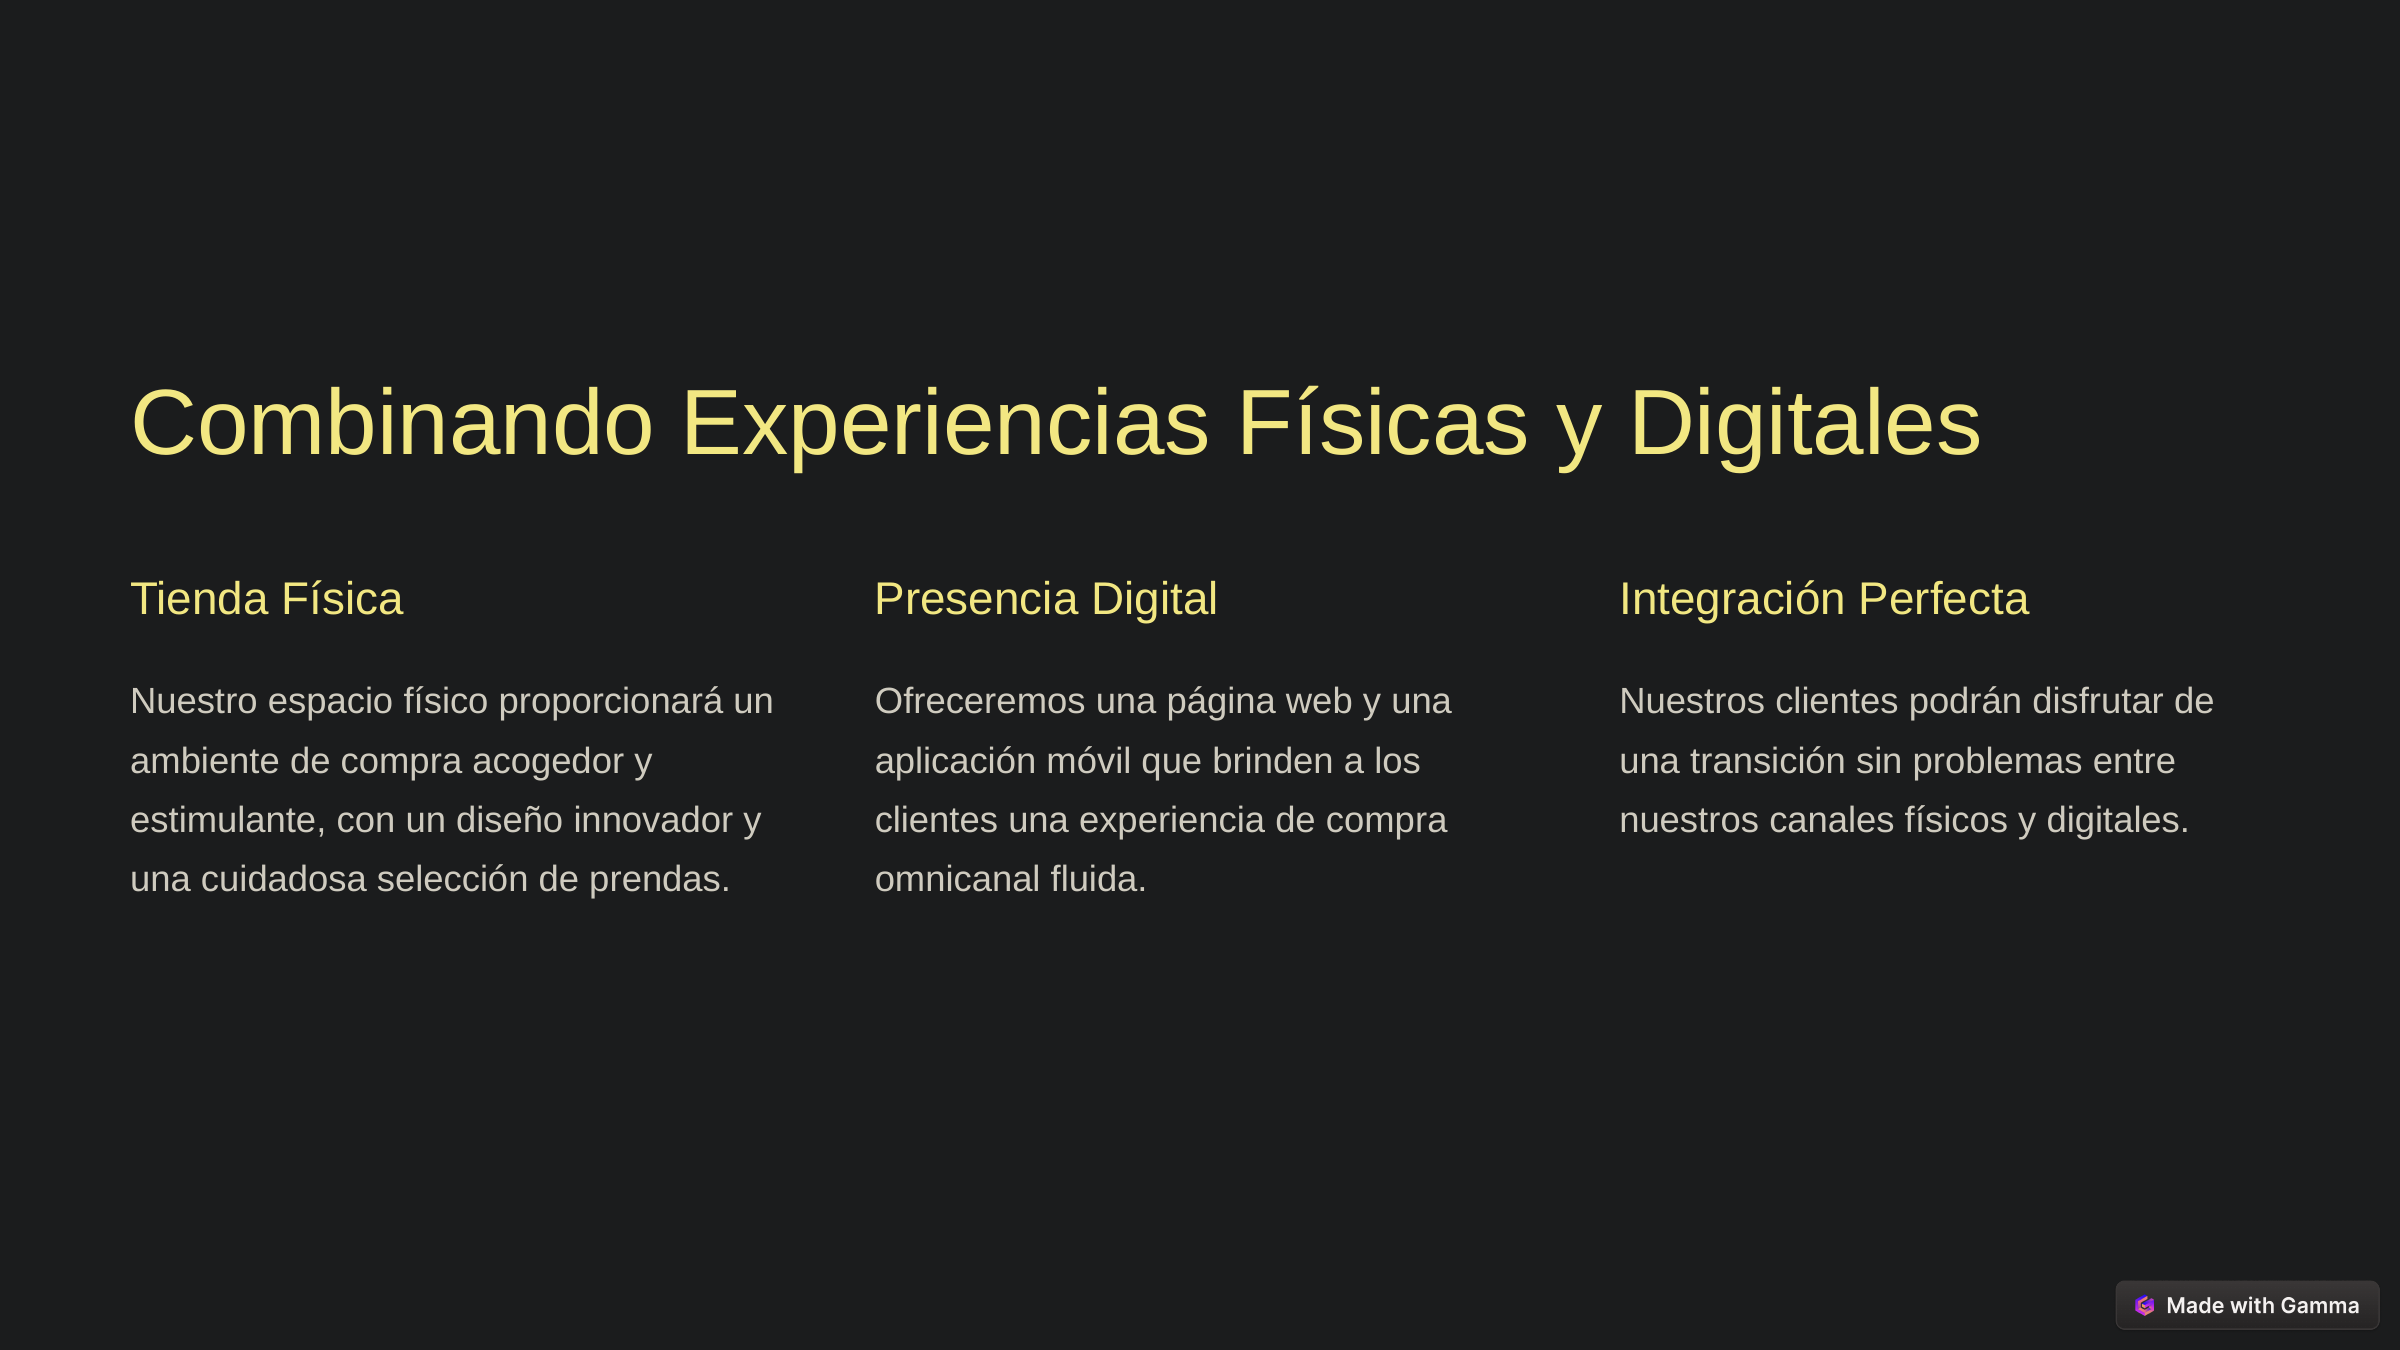

Combinando Experiencias Físicas y Digitales
Tienda Física
Presencia Digital
Integración Perfecta
Nuestro espacio físico proporcionará un ambiente de compra acogedor y estimulante, con un diseño innovador y una cuidadosa selección de prendas.
Ofreceremos una página web y una aplicación móvil que brinden a los clientes una experiencia de compra omnicanal fluida.
Nuestros clientes podrán disfrutar de una transición sin problemas entre nuestros canales físicos y digitales.